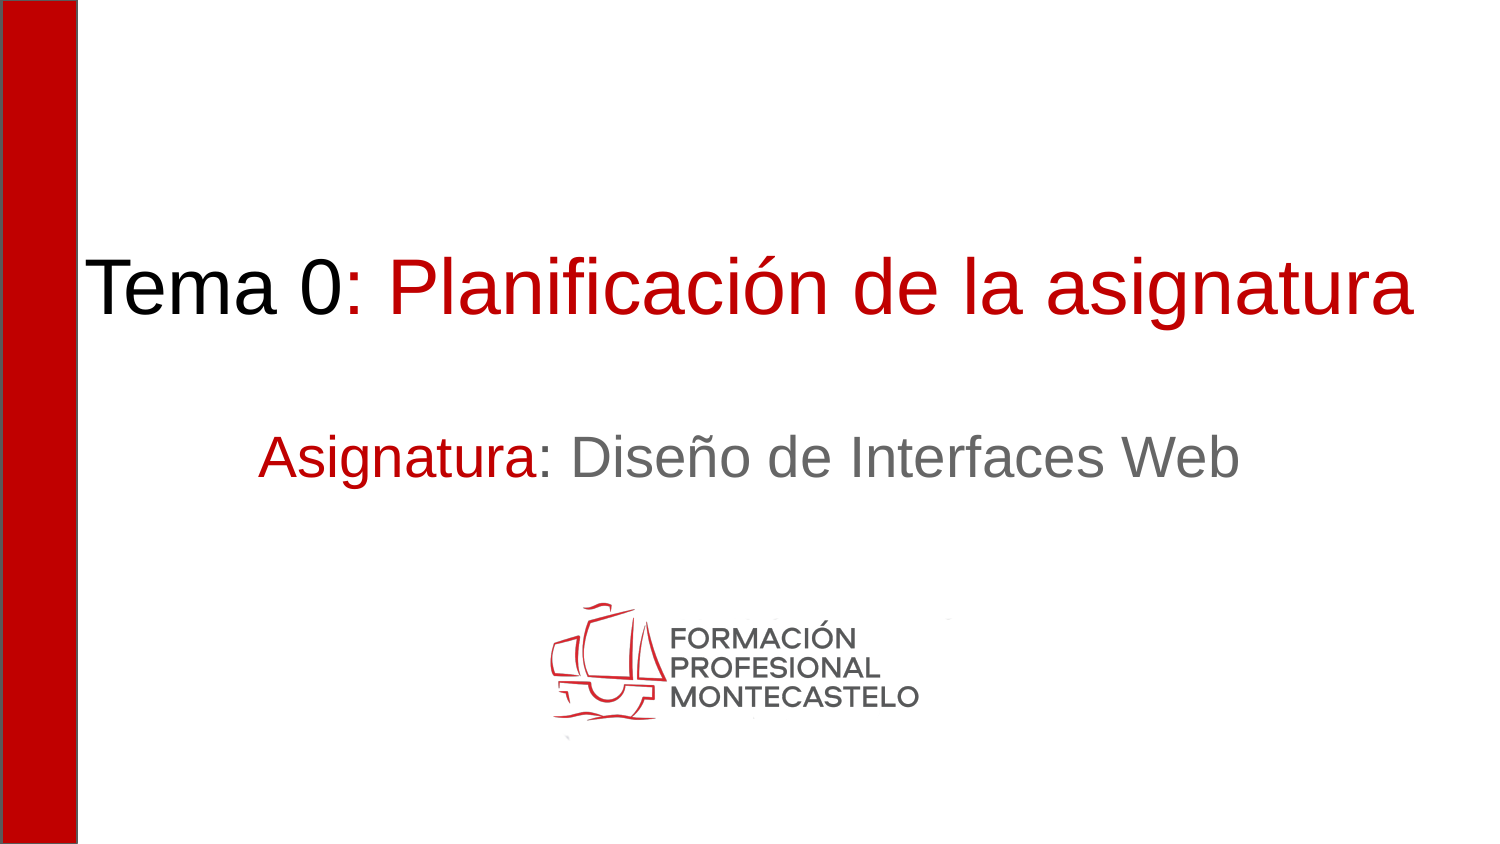

# Tema 0: Planificación de la asignatura
Asignatura: Diseño de Interfaces Web